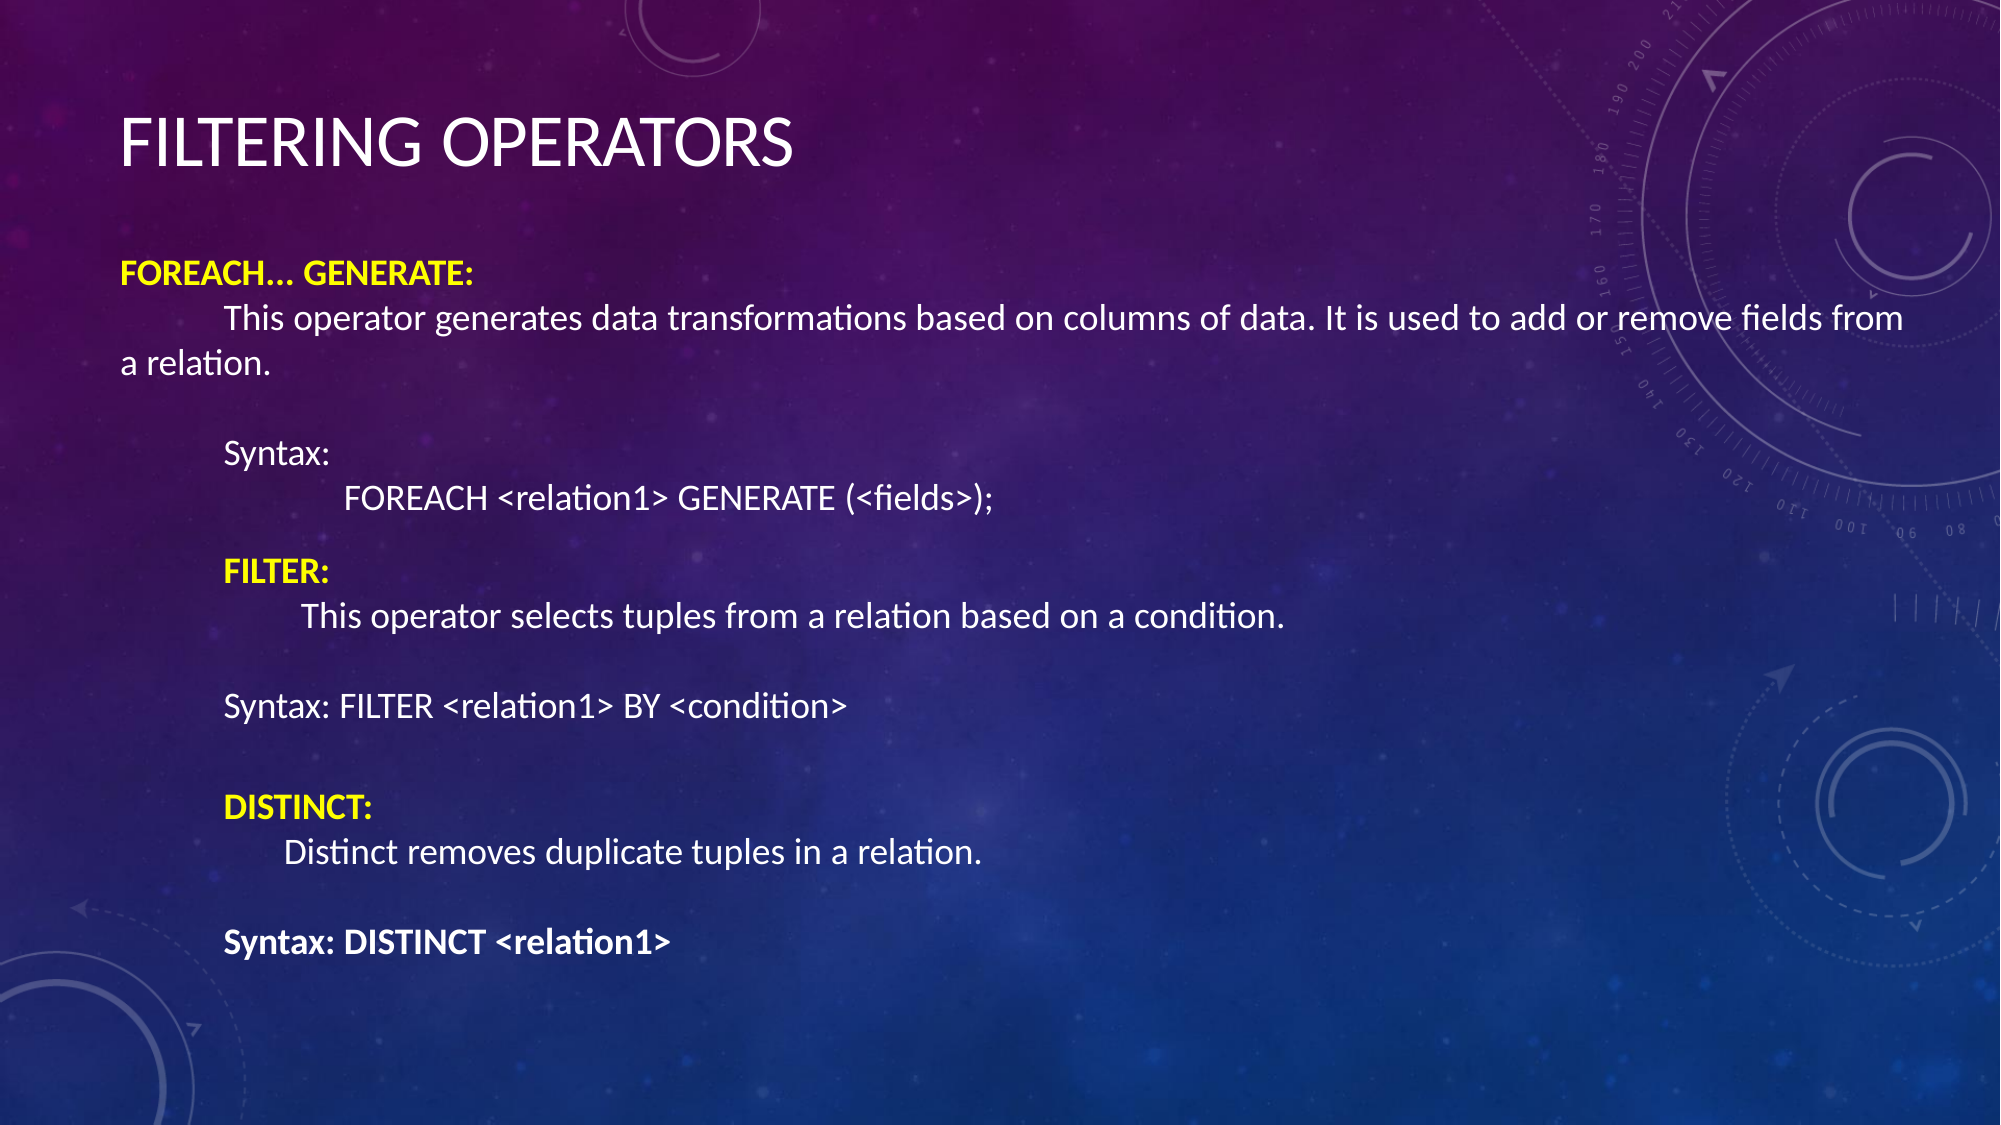

# FILTERING OPERATORS
FOREACH... GENERATE:
This operator generates data transformations based on columns of data. It is used to add or remove fields from a relation.
Syntax:
FOREACH <relation1> GENERATE (<fields>);
FILTER:
This operator selects tuples from a relation based on a condition.
Syntax: FILTER <relation1> BY <condition>

DISTINCT:
Distinct removes duplicate tuples in a relation.
Syntax: DISTINCT <relation1>